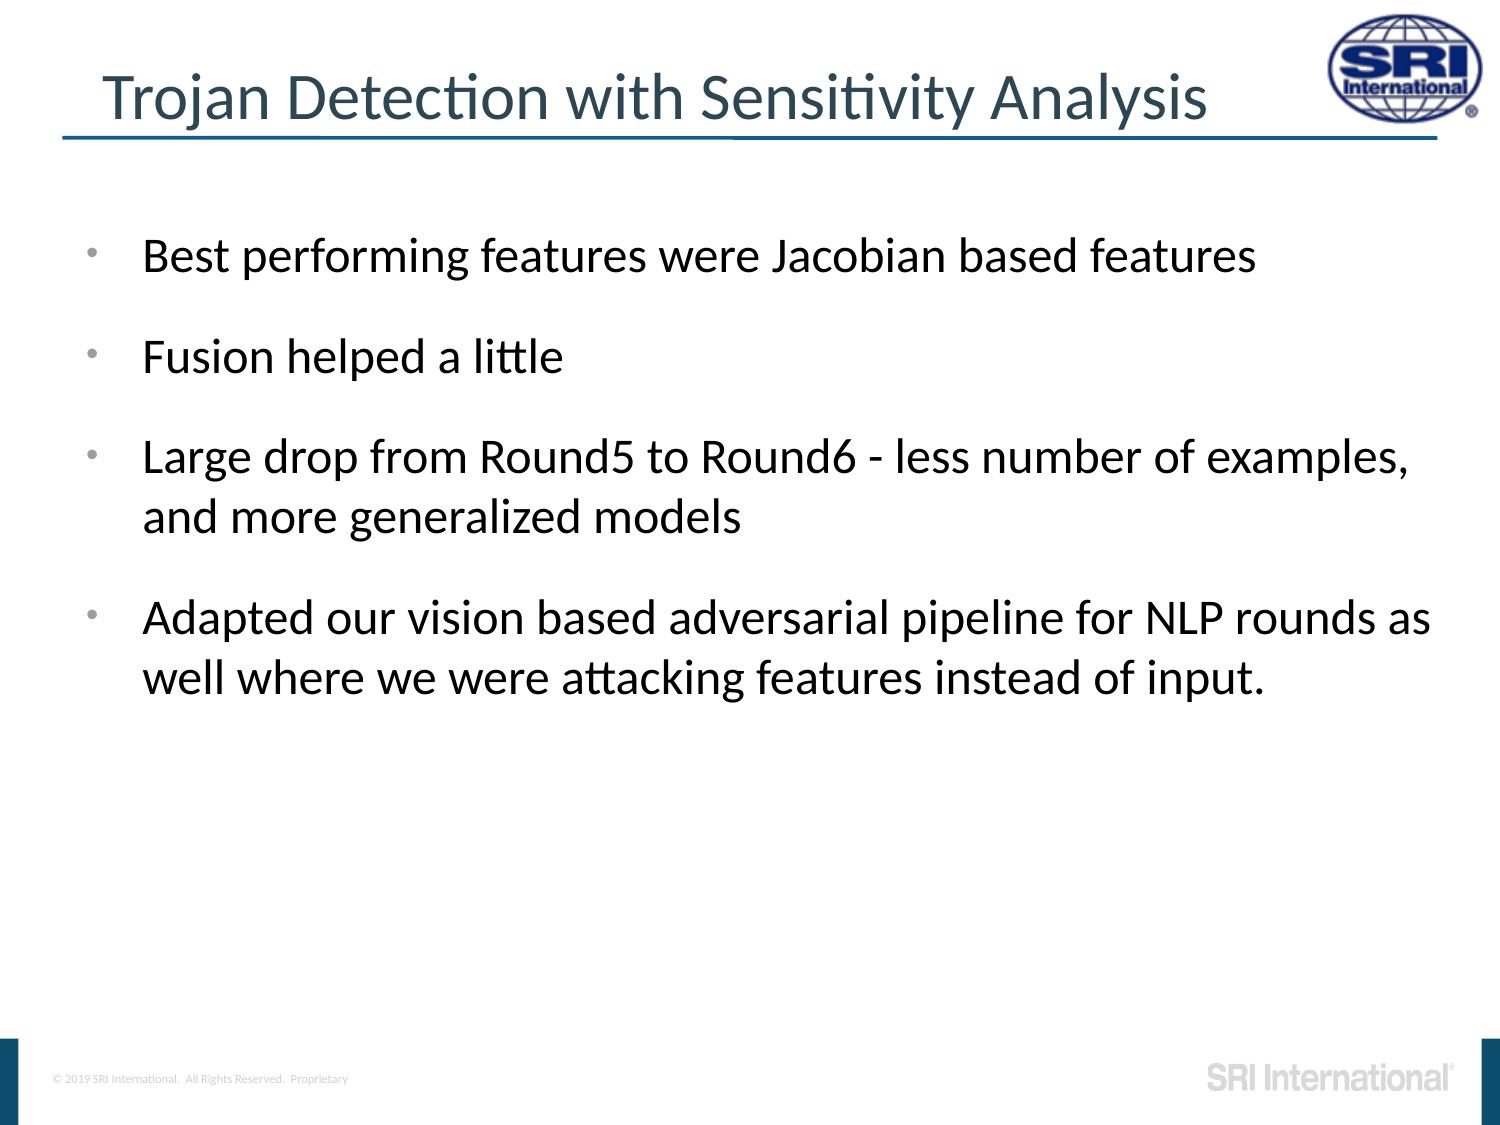

Trojan Detection with Sensitivity Analysis
Best performing features were Jacobian based features
Fusion helped a little
Large drop from Round5 to Round6 - less number of examples, and more generalized models
Adapted our vision based adversarial pipeline for NLP rounds as well where we were attacking features instead of input.